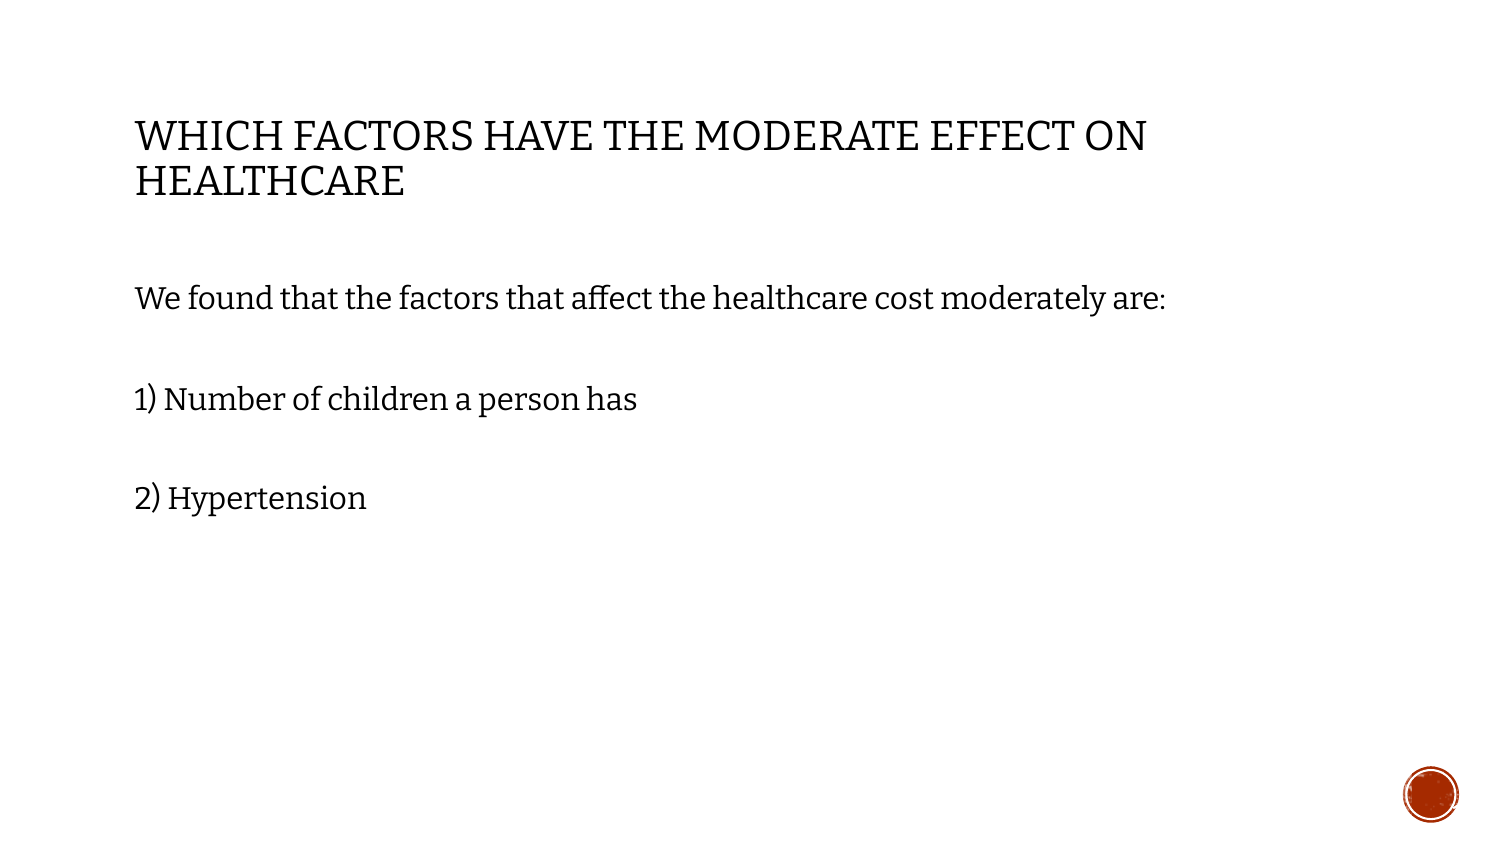

# Which factors have the Moderate effect on healthcare
We found that the factors that affect the healthcare cost moderately are:
1) Number of children a person has
2) Hypertension

14